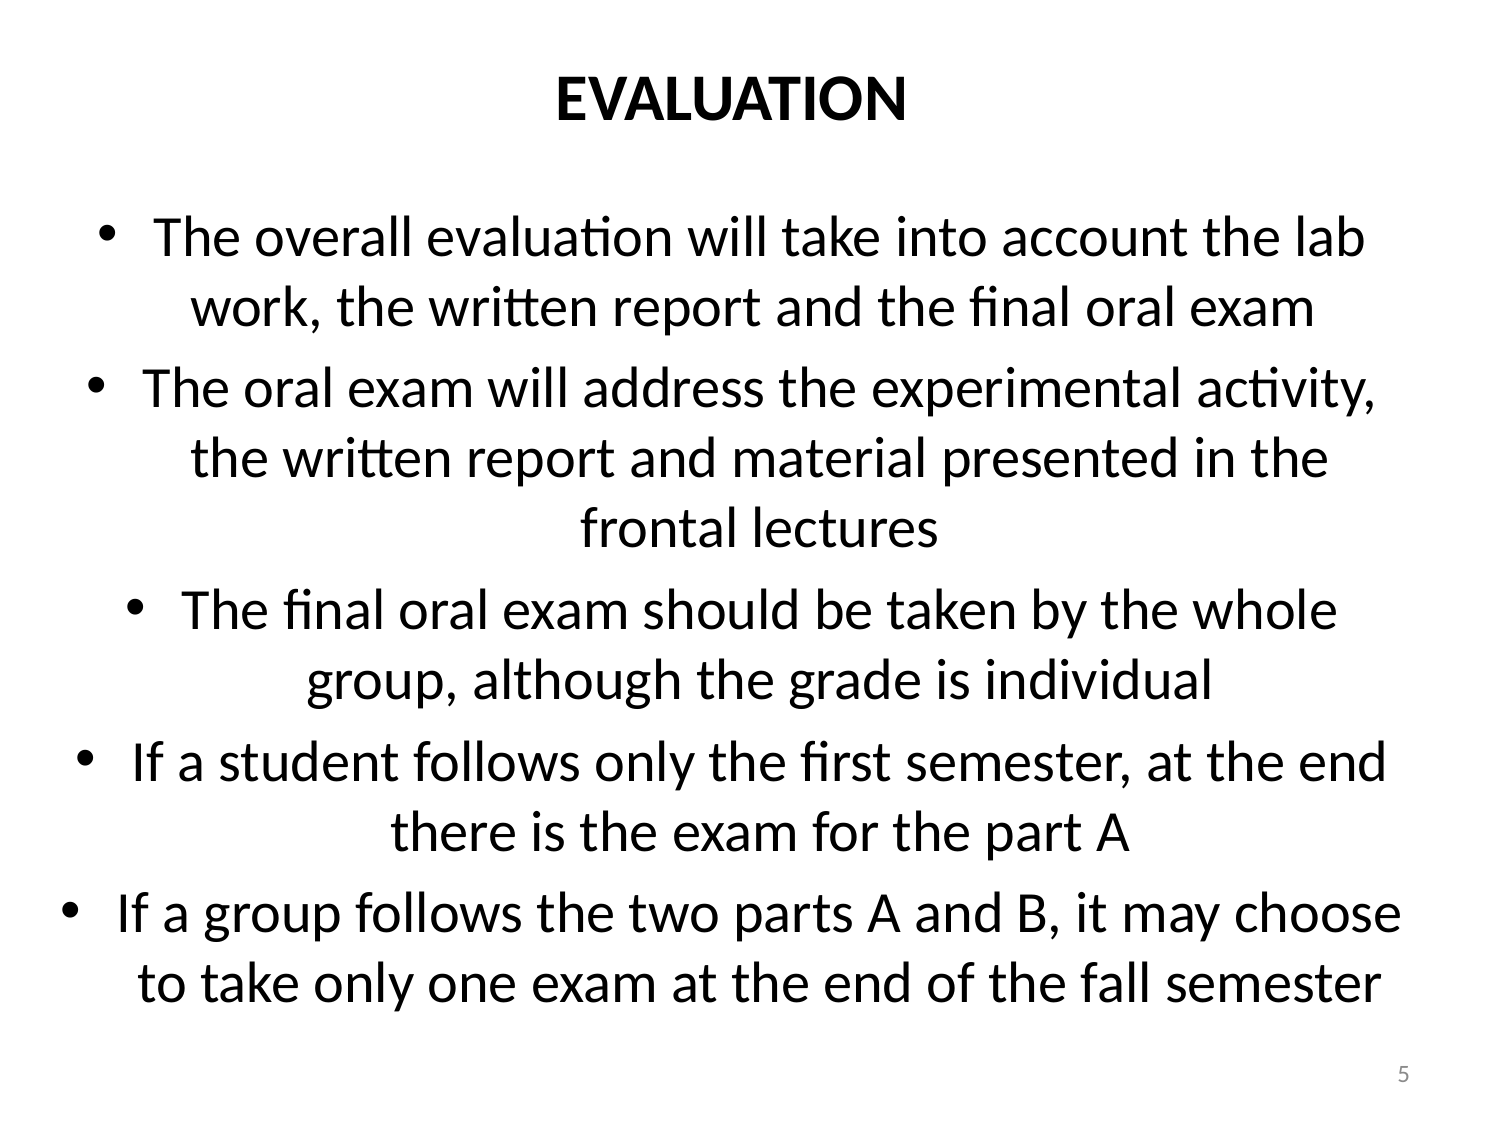

EVALUATION

The overall evaluation will take into account the lab work, the written report and the final oral exam
The oral exam will address the experimental activity, the written report and material presented in the frontal lectures
The final oral exam should be taken by the whole group, although the grade is individual
If a student follows only the first semester, at the end there is the exam for the part A
If a group follows the two parts A and B, it may choose to take only one exam at the end of the fall semester

5